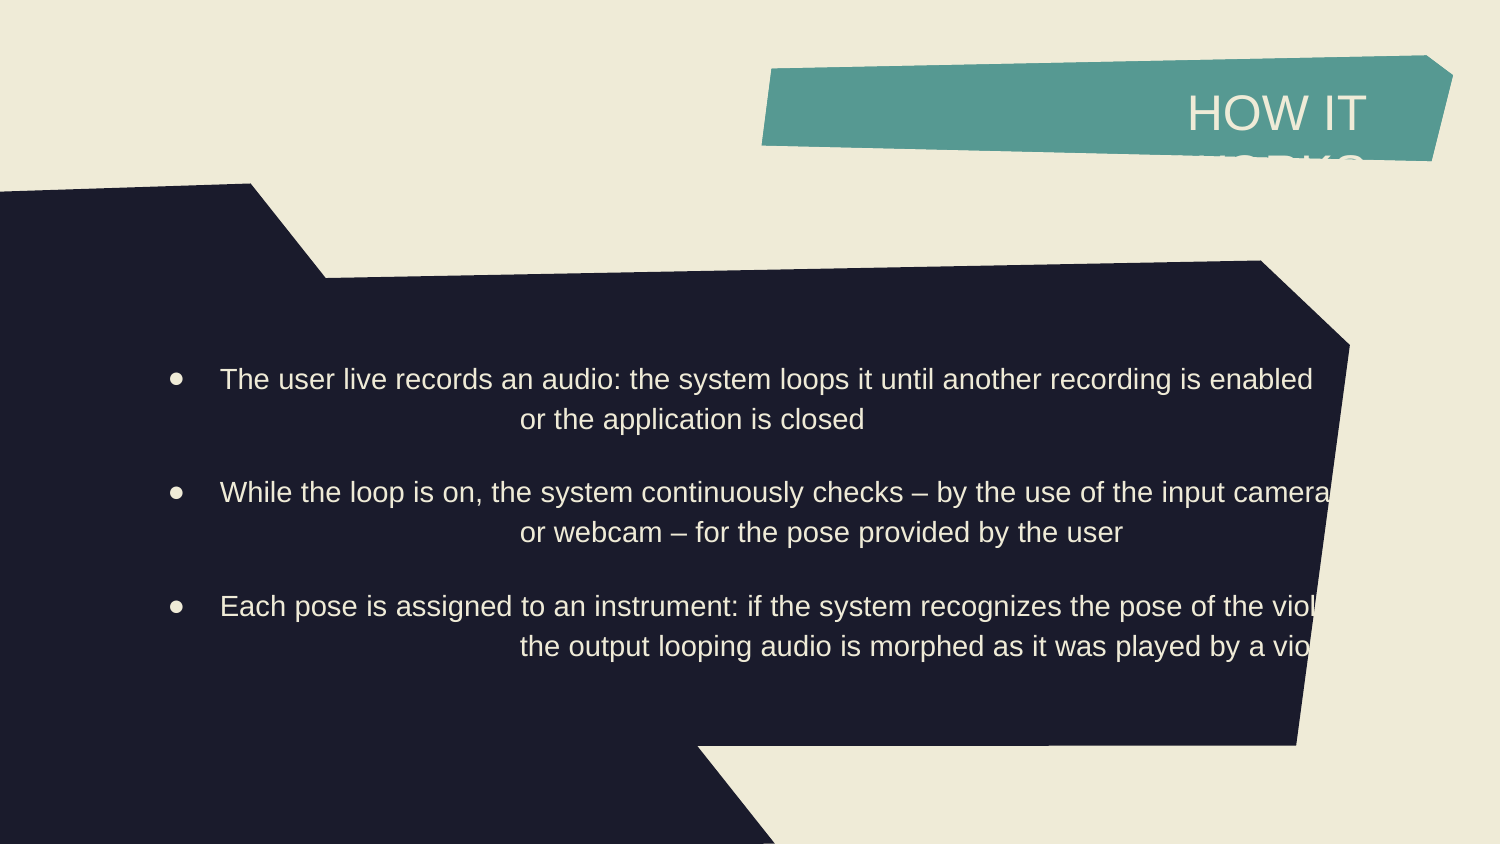

RESOURCES
# HOW IT WORKS

The user live records an audio: the system loops it until another recording is enabled 		or the application is closed
While the loop is on, the system continuously checks – by the use of the input camera 		or webcam – for the pose provided by the user
Each pose is assigned to an instrument: if the system recognizes the pose of the violin, 		the output looping audio is morphed as it was played by a violin